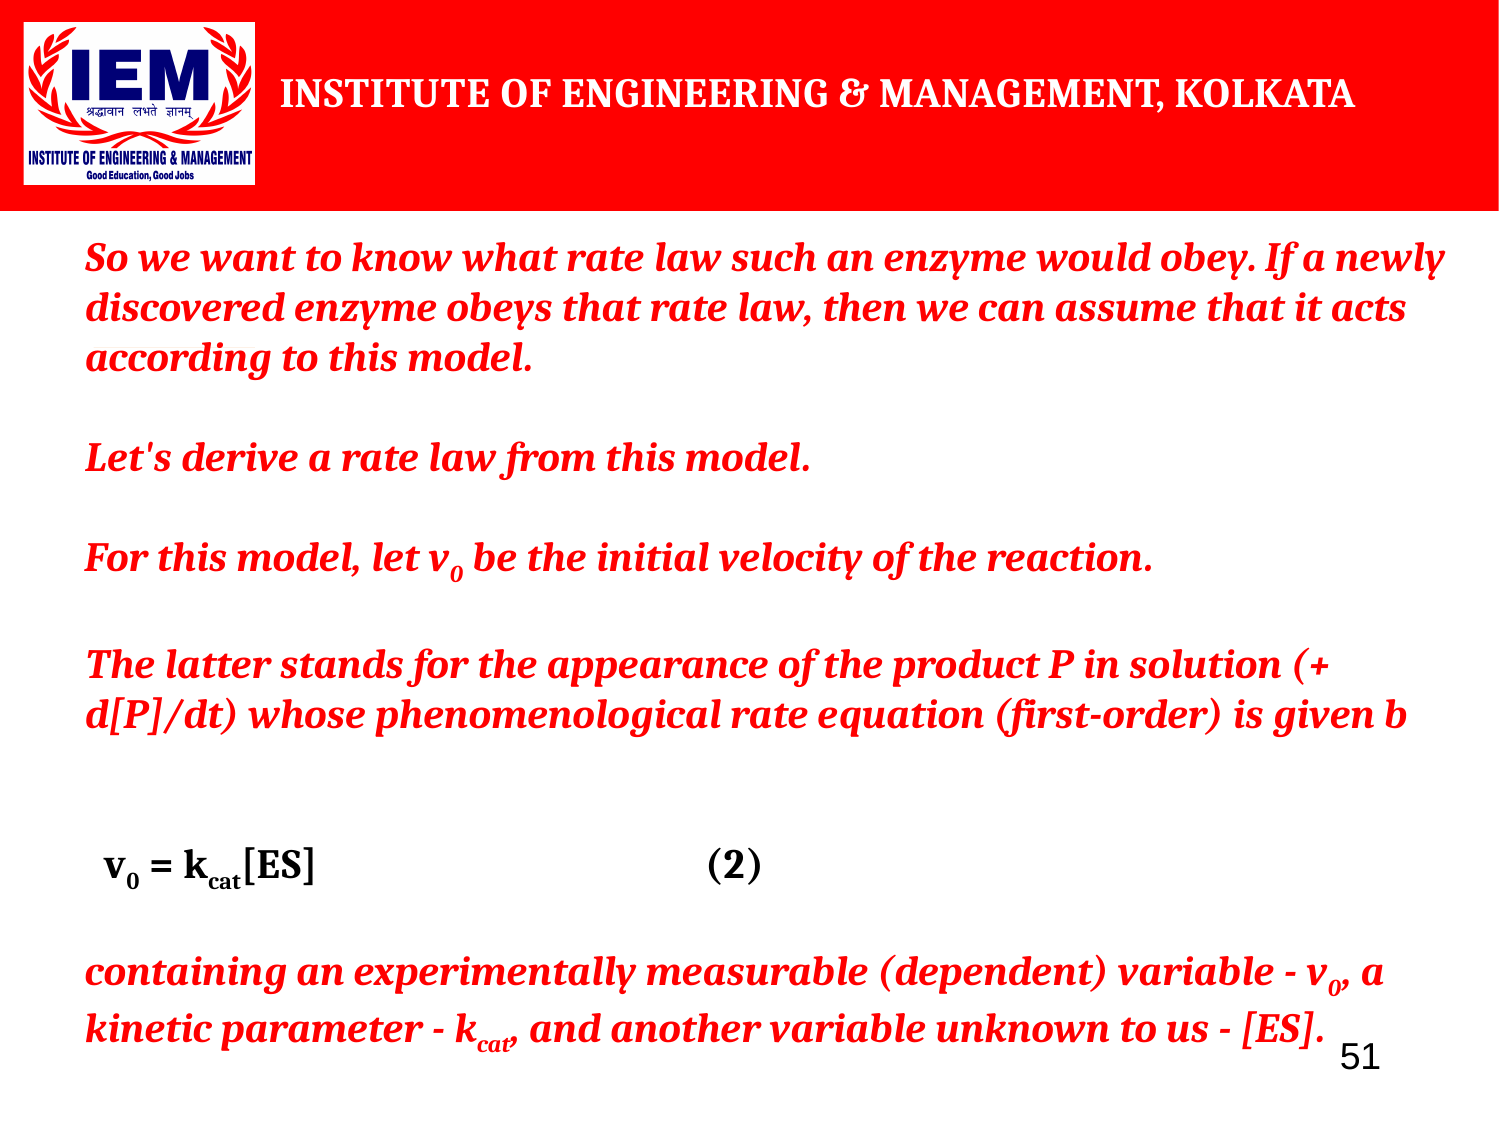

So we want to know what rate law such an enzyme would obey. If a newly discovered enzyme obeys that rate law, then we can assume that it acts according to this model.

Let's derive a rate law from this model.

For this model, let v0 be the initial velocity of the reaction.

The latter stands for the appearance of the product P in solution (+ d[P]/dt) whose phenomenological rate equation (first-order) is given b

  v0 = kcat[ES]                                          (2)

containing an experimentally measurable (dependent) variable - v0, a kinetic parameter - kcat, and another variable unknown to us - [ES].